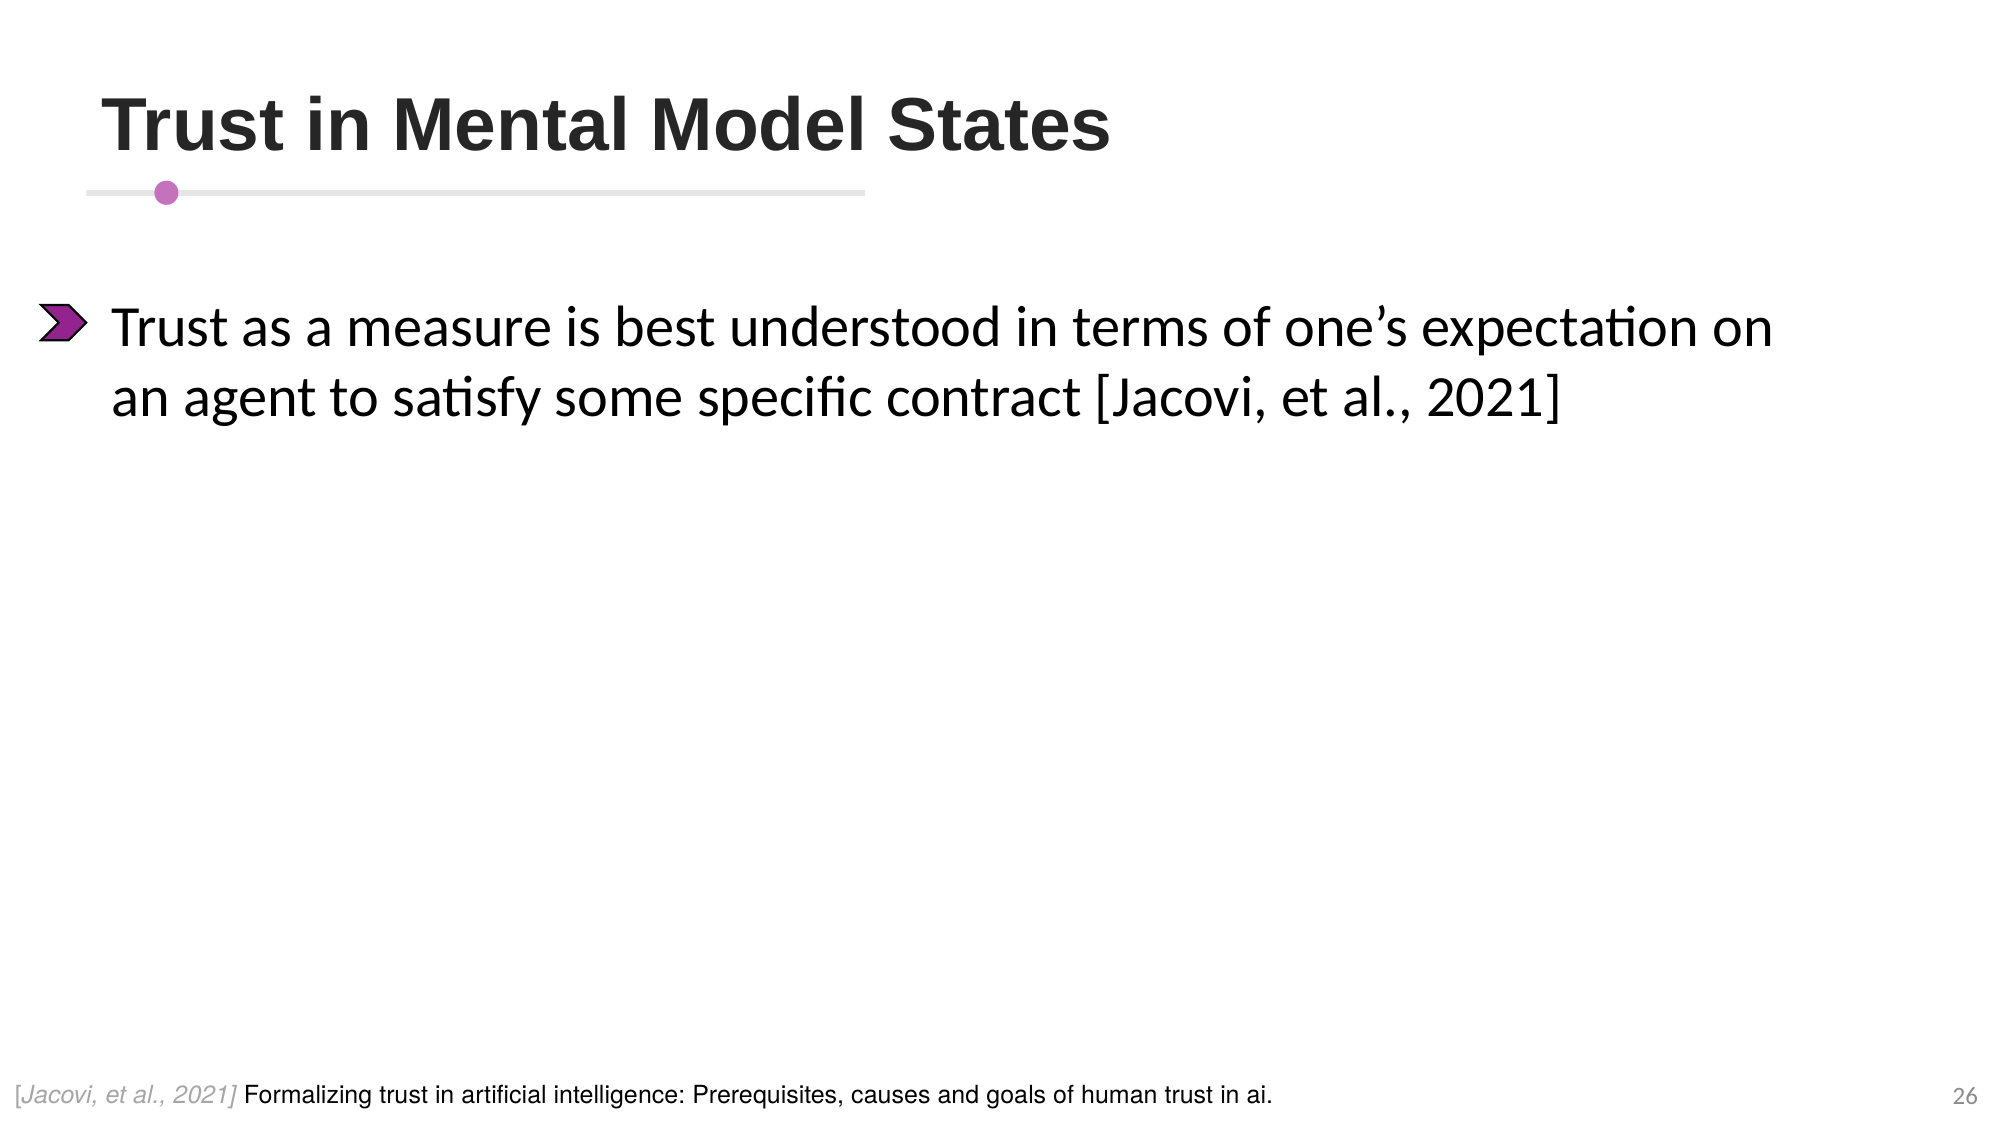

# Trust in Mental Model States
Trust as a measure is best understood in terms of one’s expectation on an agent to satisfy some specific contract [Jacovi, et al., 2021]

[Jacovi, et al., 2021] Formalizing trust in artificial intelligence: Prerequisites, causes and goals of human trust in ai.